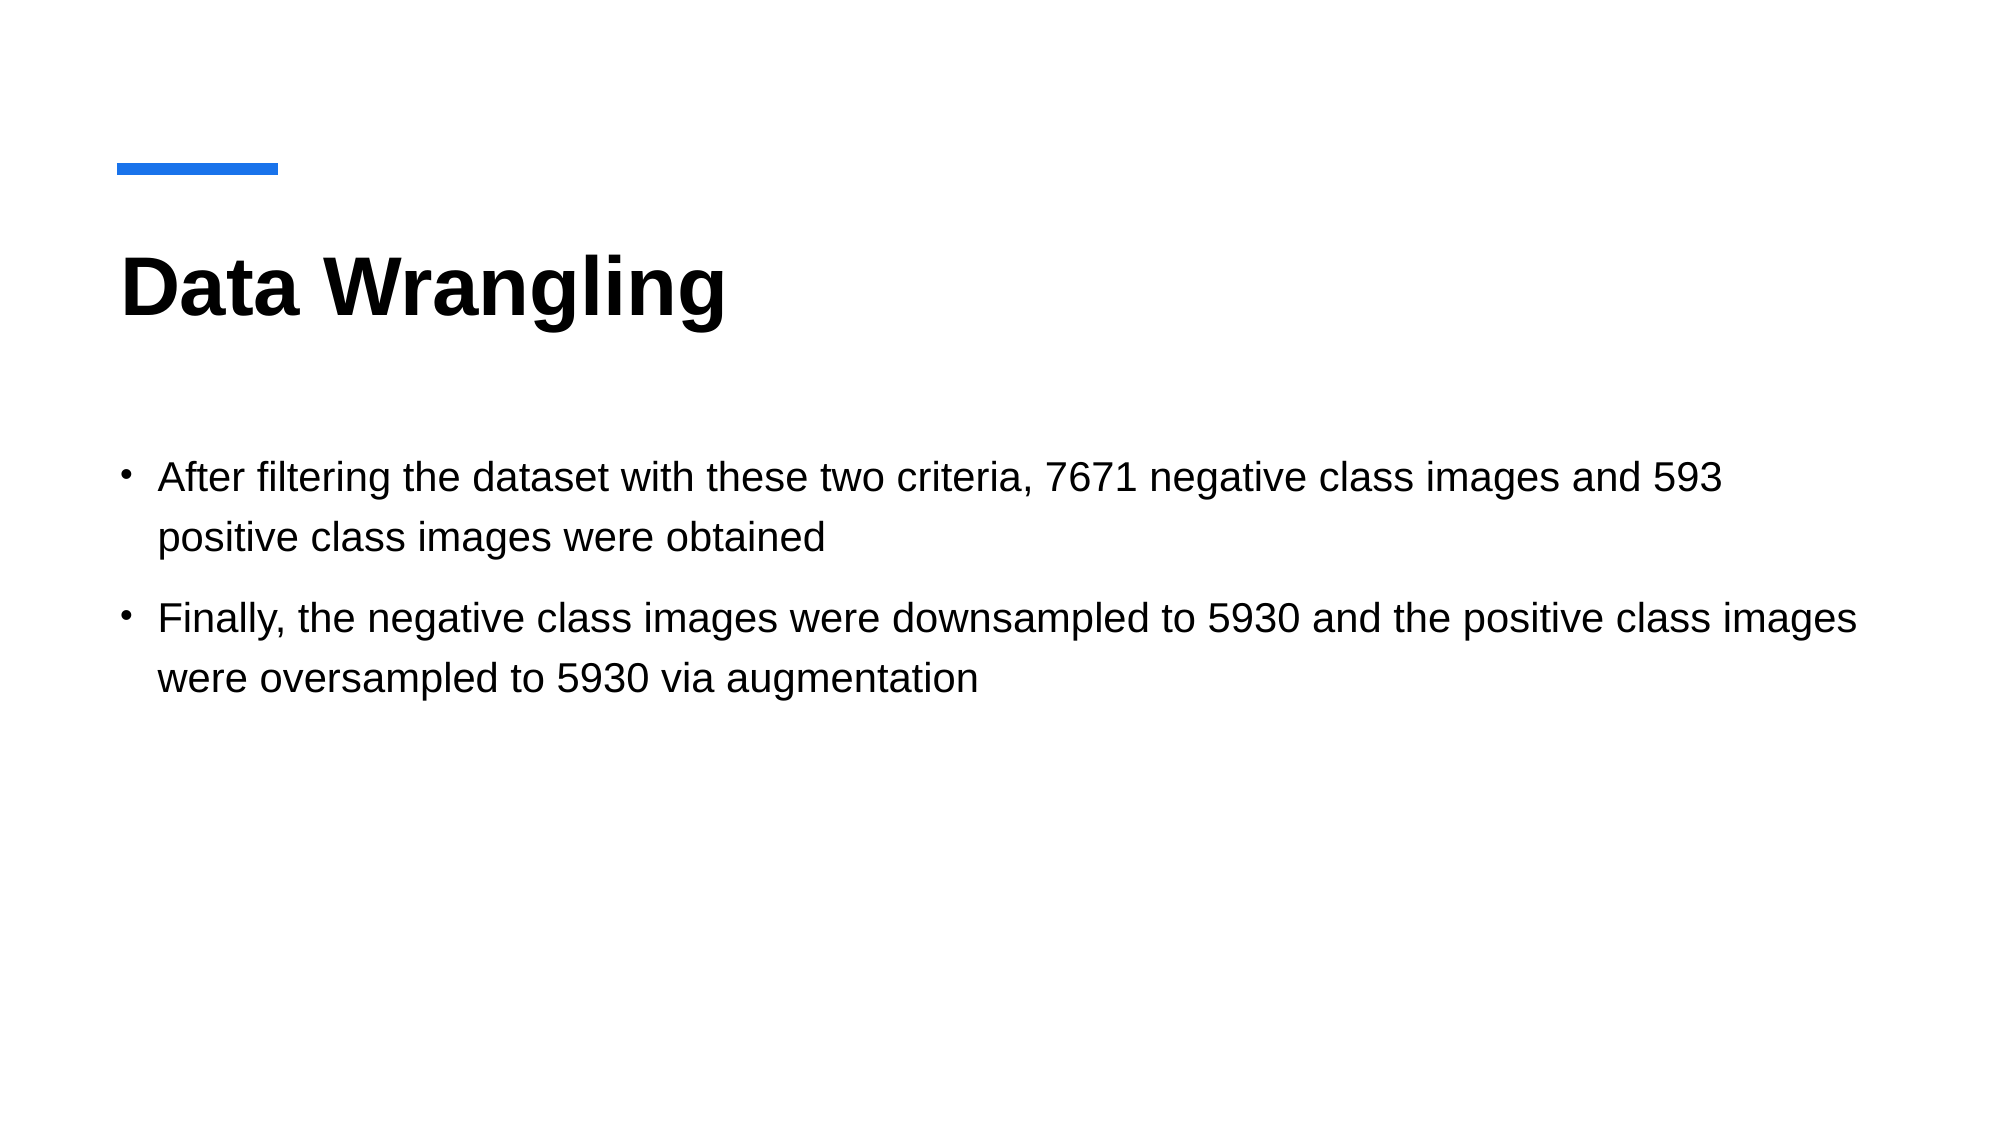

# Data Wrangling
After filtering the dataset with these two criteria, 7671 negative class images and 593 positive class images were obtained
Finally, the negative class images were downsampled to 5930 and the positive class images were oversampled to 5930 via augmentation